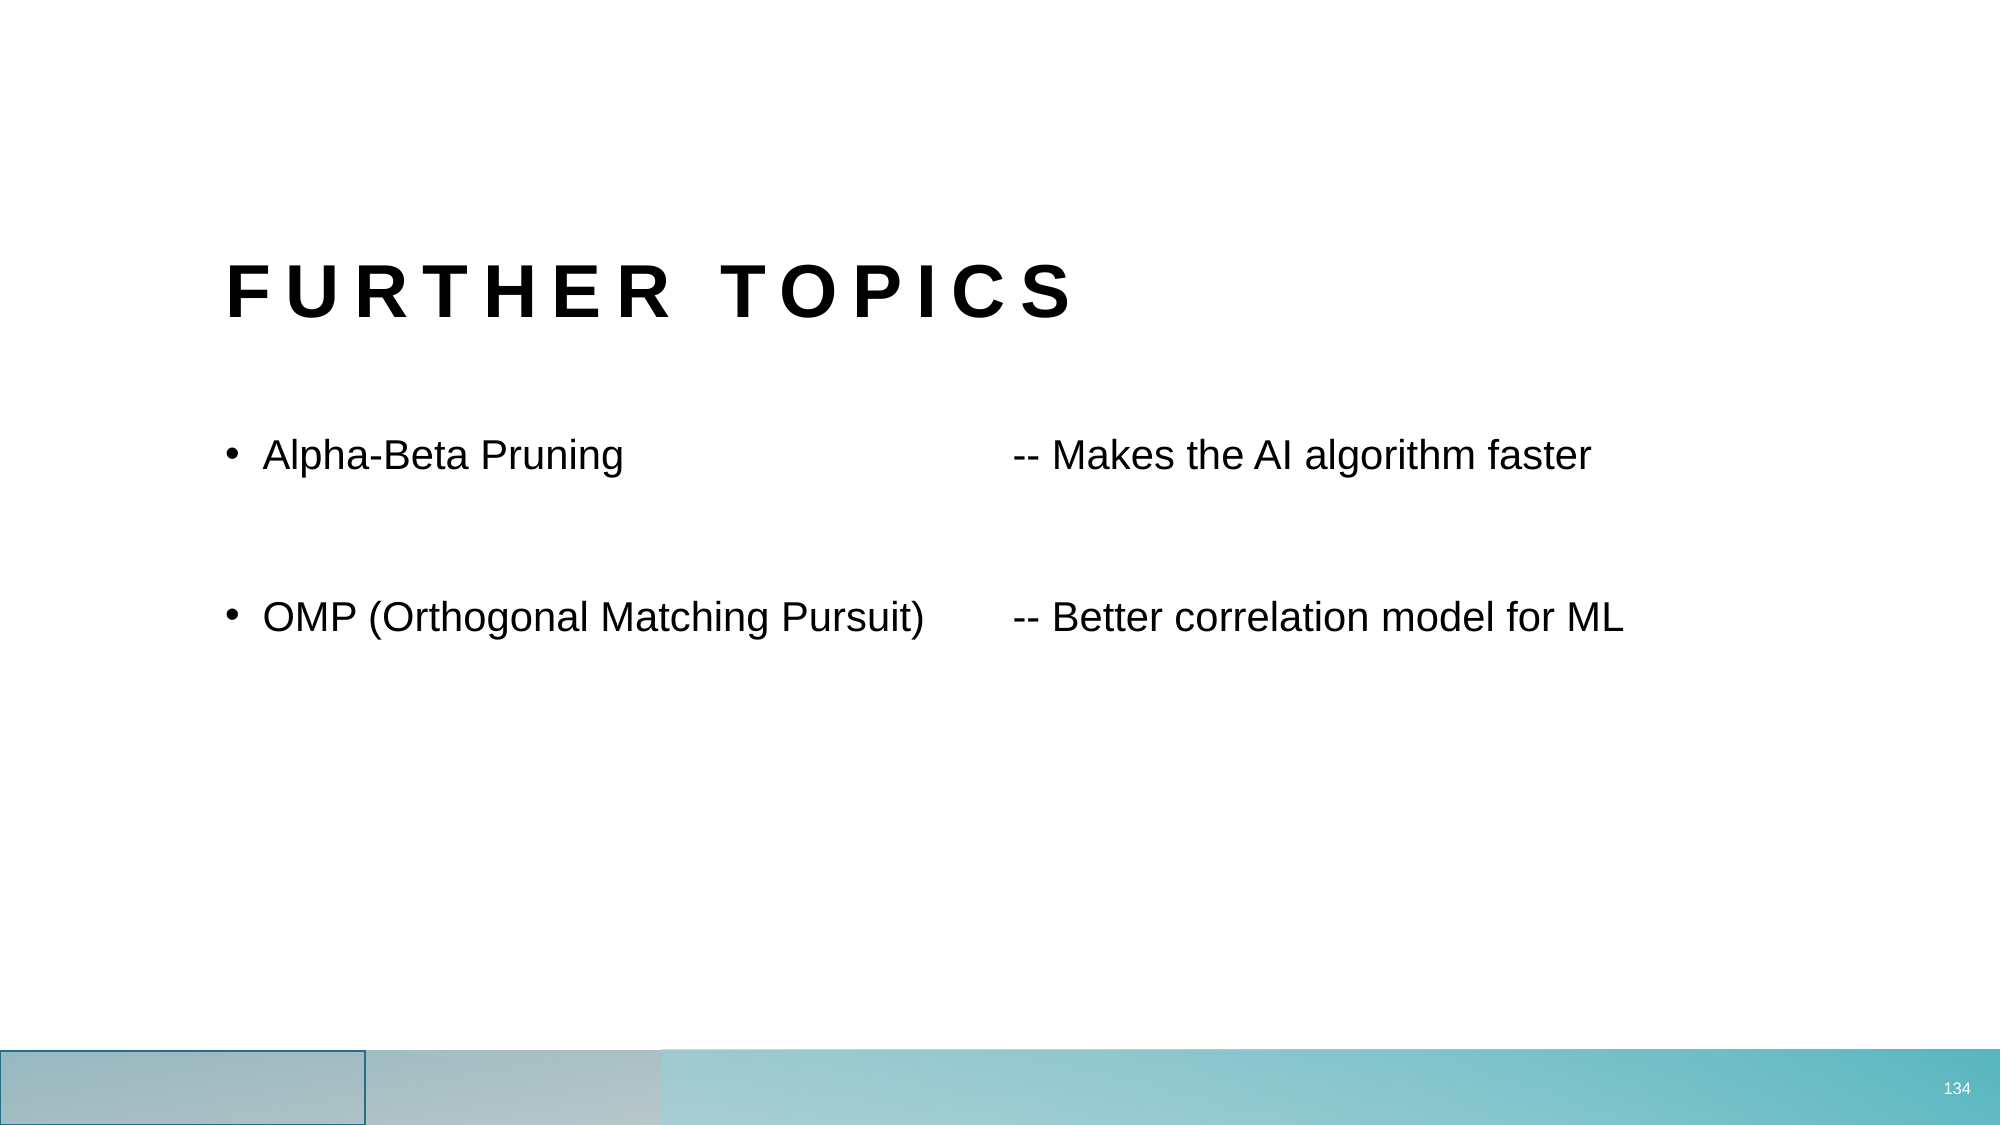

# Further topics

Alpha-Beta Pruning			-- Makes the AI algorithm faster

OMP (Orthogonal Matching Pursuit) 	-- Better correlation model for ML

134